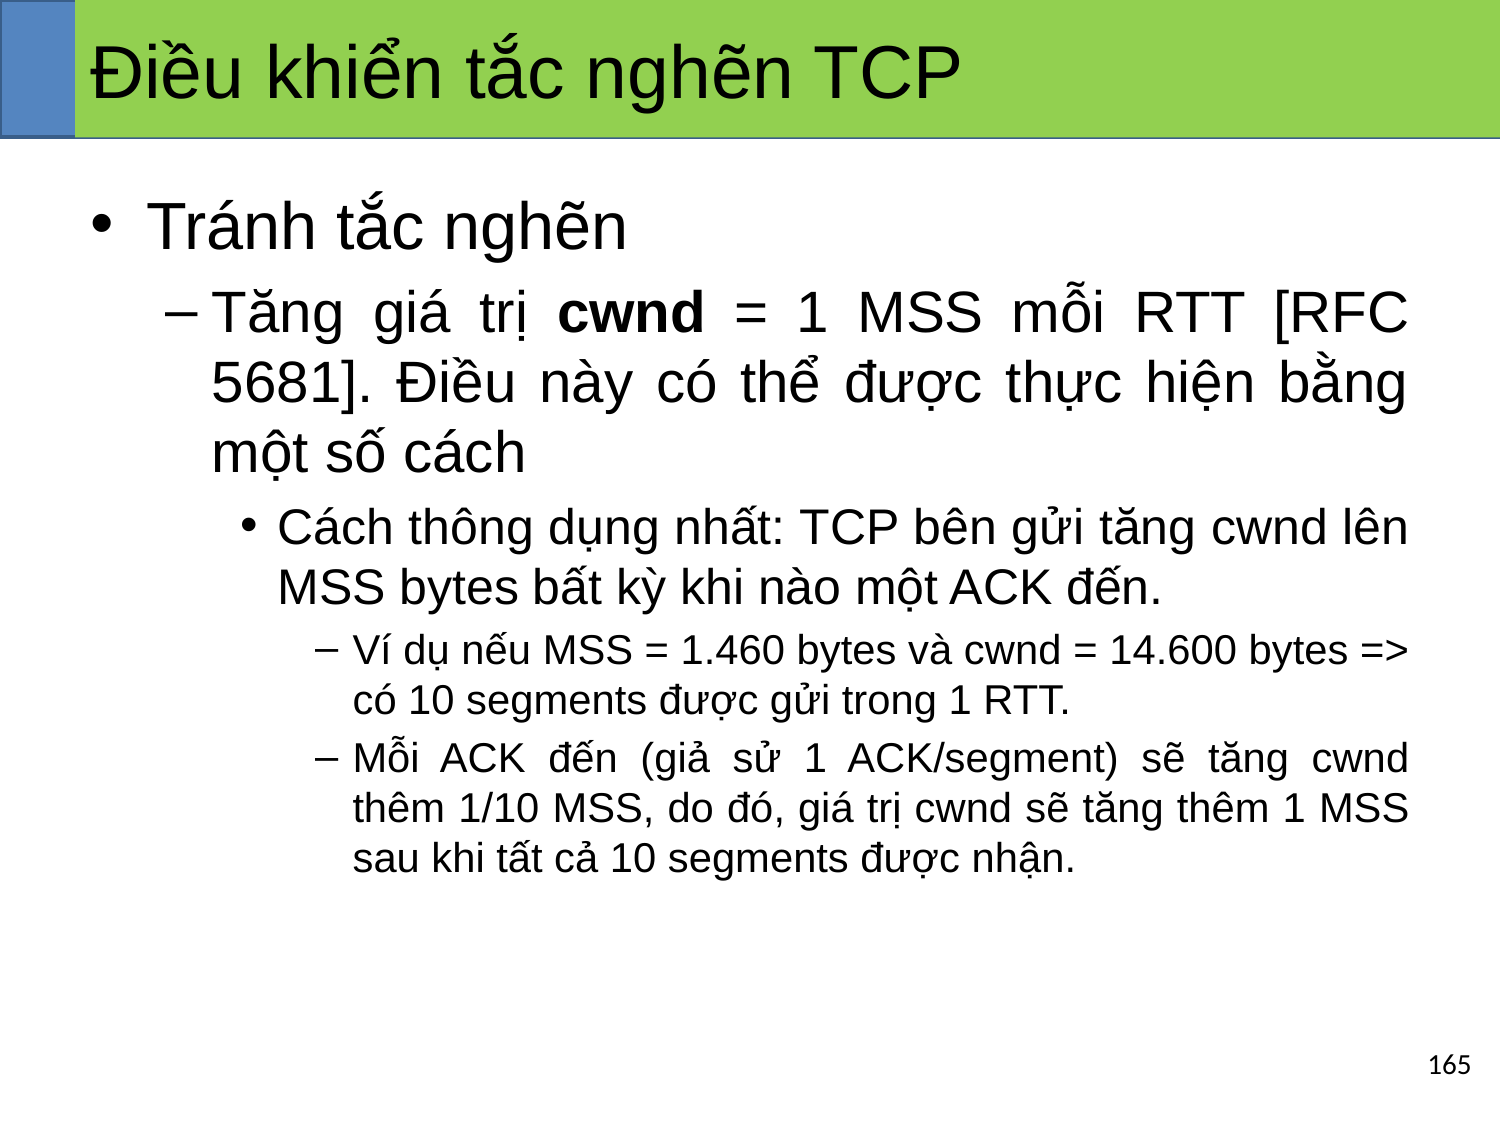

# Điều khiển tắc nghẽn TCP
Tránh tắc nghẽn
Tăng giá trị cwnd = 1 MSS mỗi RTT [RFC 5681]. Điều này có thể được thực hiện bằng một số cách
Cách thông dụng nhất: TCP bên gửi tăng cwnd lên MSS bytes bất kỳ khi nào một ACK đến.
Ví dụ nếu MSS = 1.460 bytes và cwnd = 14.600 bytes => có 10 segments được gửi trong 1 RTT.
Mỗi ACK đến (giả sử 1 ACK/segment) sẽ tăng cwnd thêm 1/10 MSS, do đó, giá trị cwnd sẽ tăng thêm 1 MSS sau khi tất cả 10 segments được nhận.
165